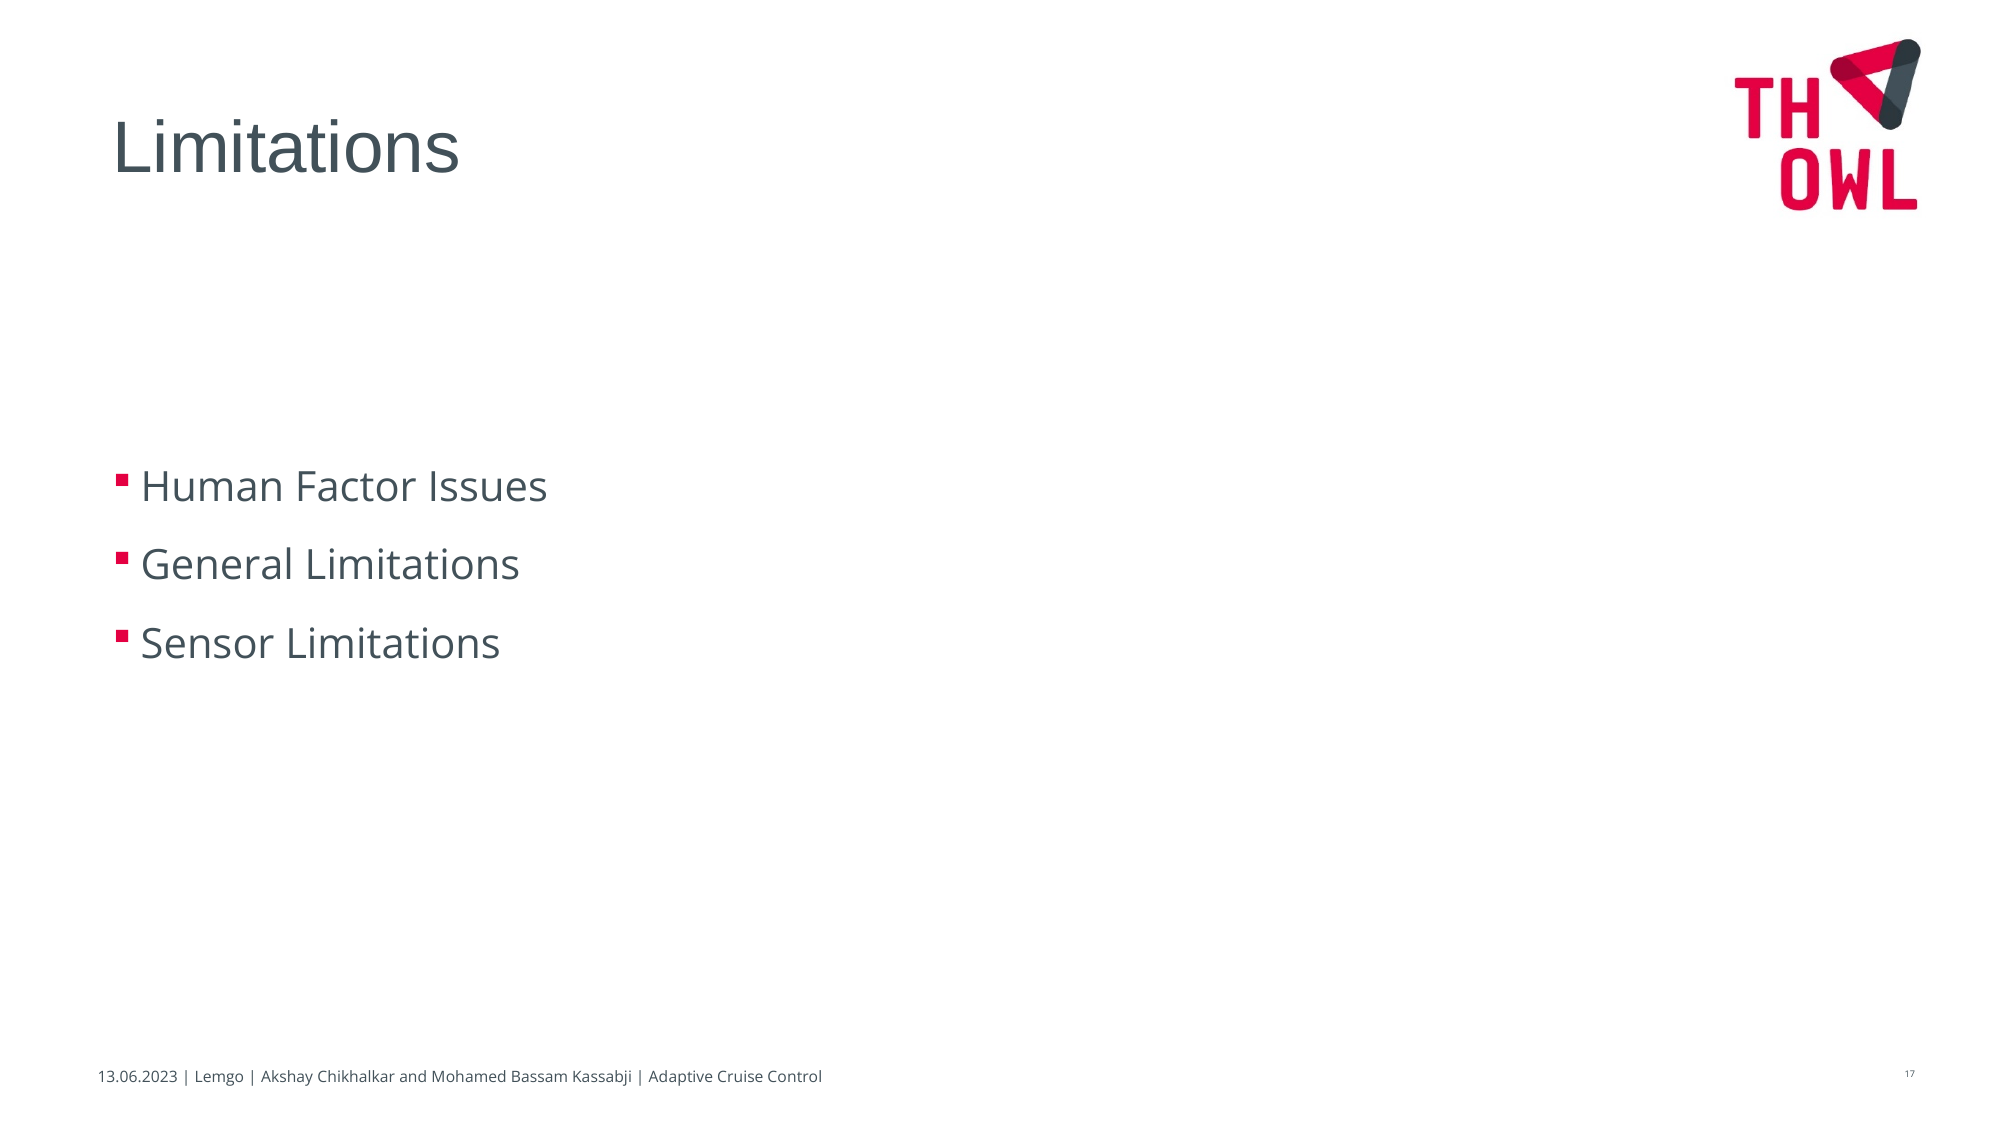

Limitations
Human Factor Issues
General Limitations
Sensor Limitations